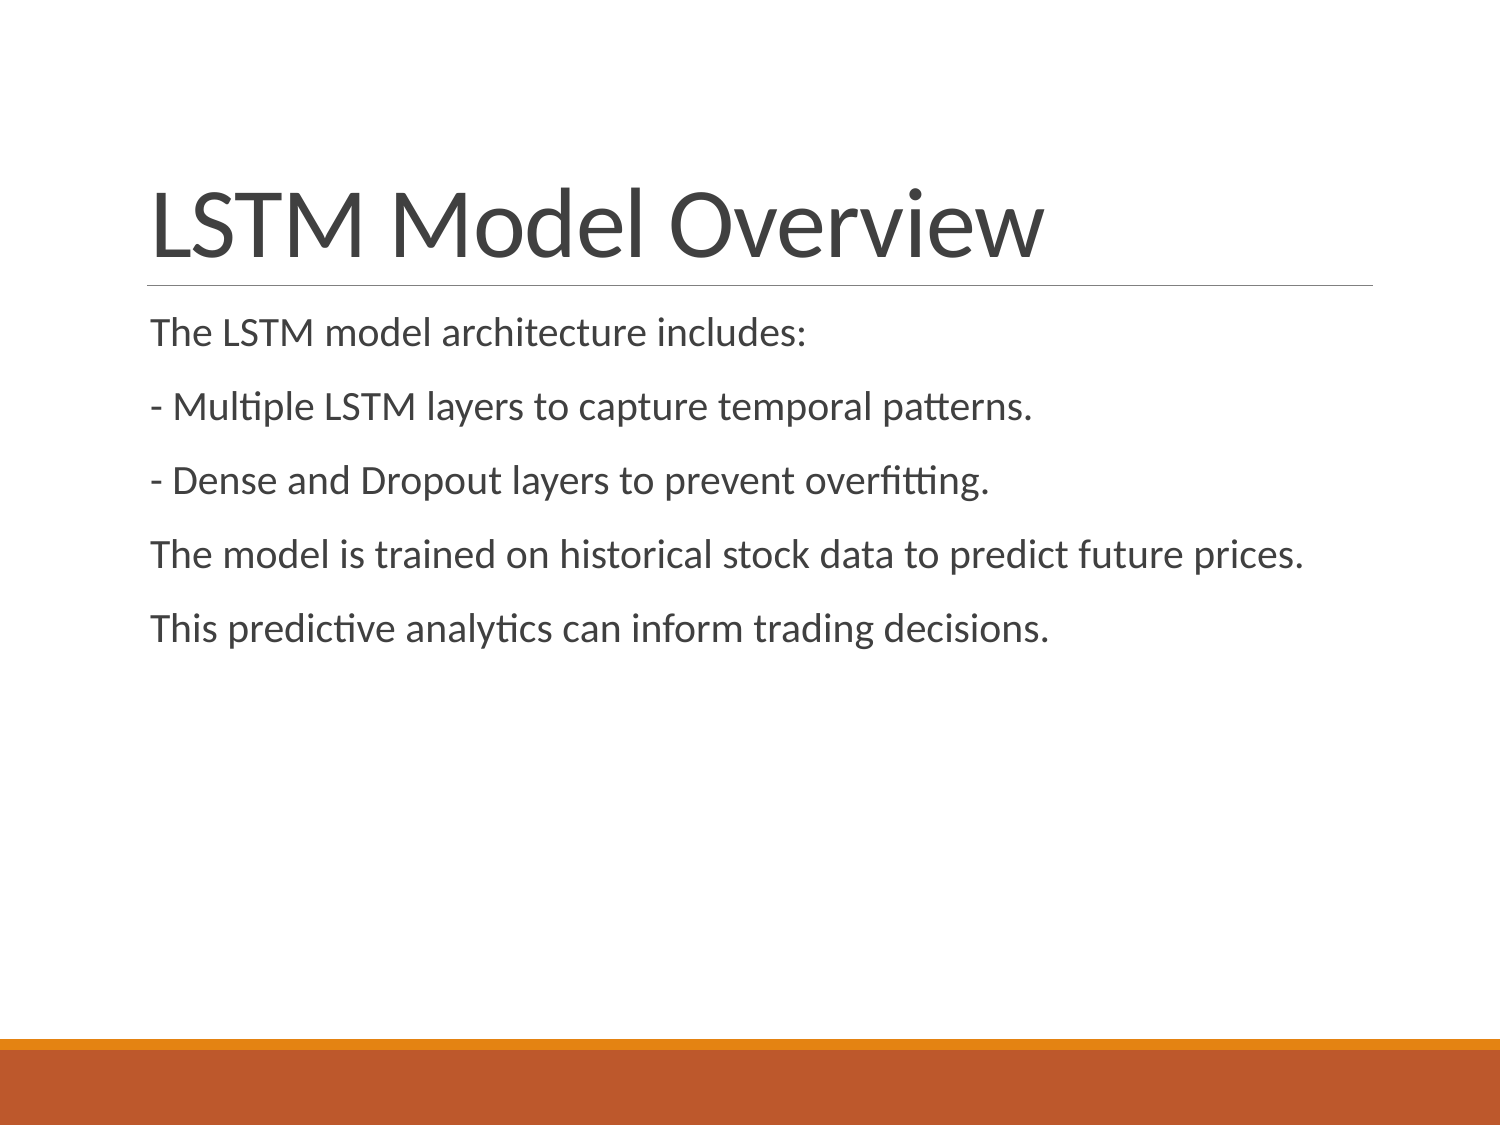

# LSTM Model Overview
The LSTM model architecture includes:
- Multiple LSTM layers to capture temporal patterns.
- Dense and Dropout layers to prevent overfitting.
The model is trained on historical stock data to predict future prices.
This predictive analytics can inform trading decisions.